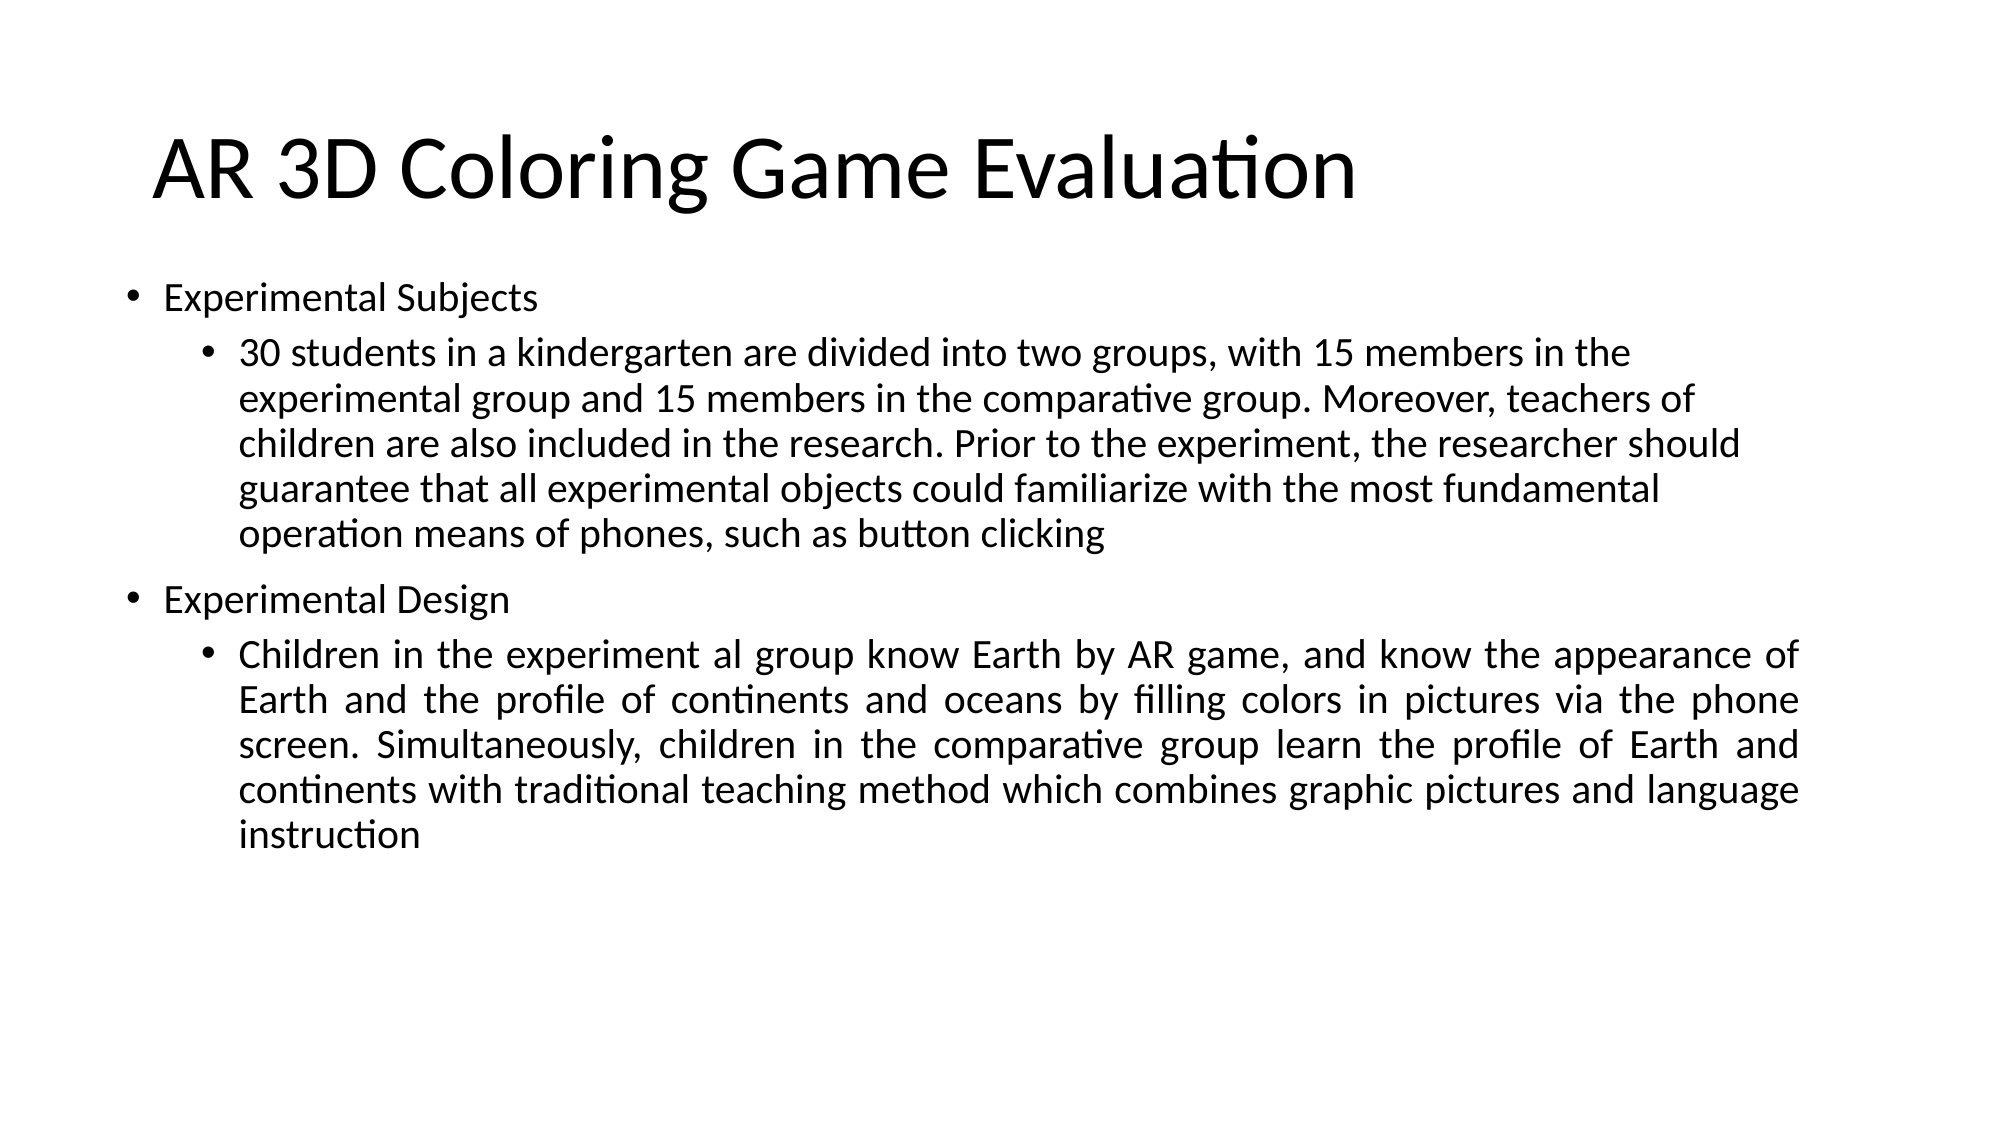

# AR 3D Coloring Game Evaluation
Experimental Subjects
30 students in a kindergarten are divided into two groups, with 15 members in the experimental group and 15 members in the comparative group. Moreover, teachers of children are also included in the research. Prior to the experiment, the researcher should guarantee that all experimental objects could familiarize with the most fundamental operation means of phones, such as button clicking
Experimental Design
Children in the experiment al group know Earth by AR game, and know the appearance of Earth and the profile of continents and oceans by filling colors in pictures via the phone screen. Simultaneously, children in the comparative group learn the profile of Earth and continents with traditional teaching method which combines graphic pictures and language instruction